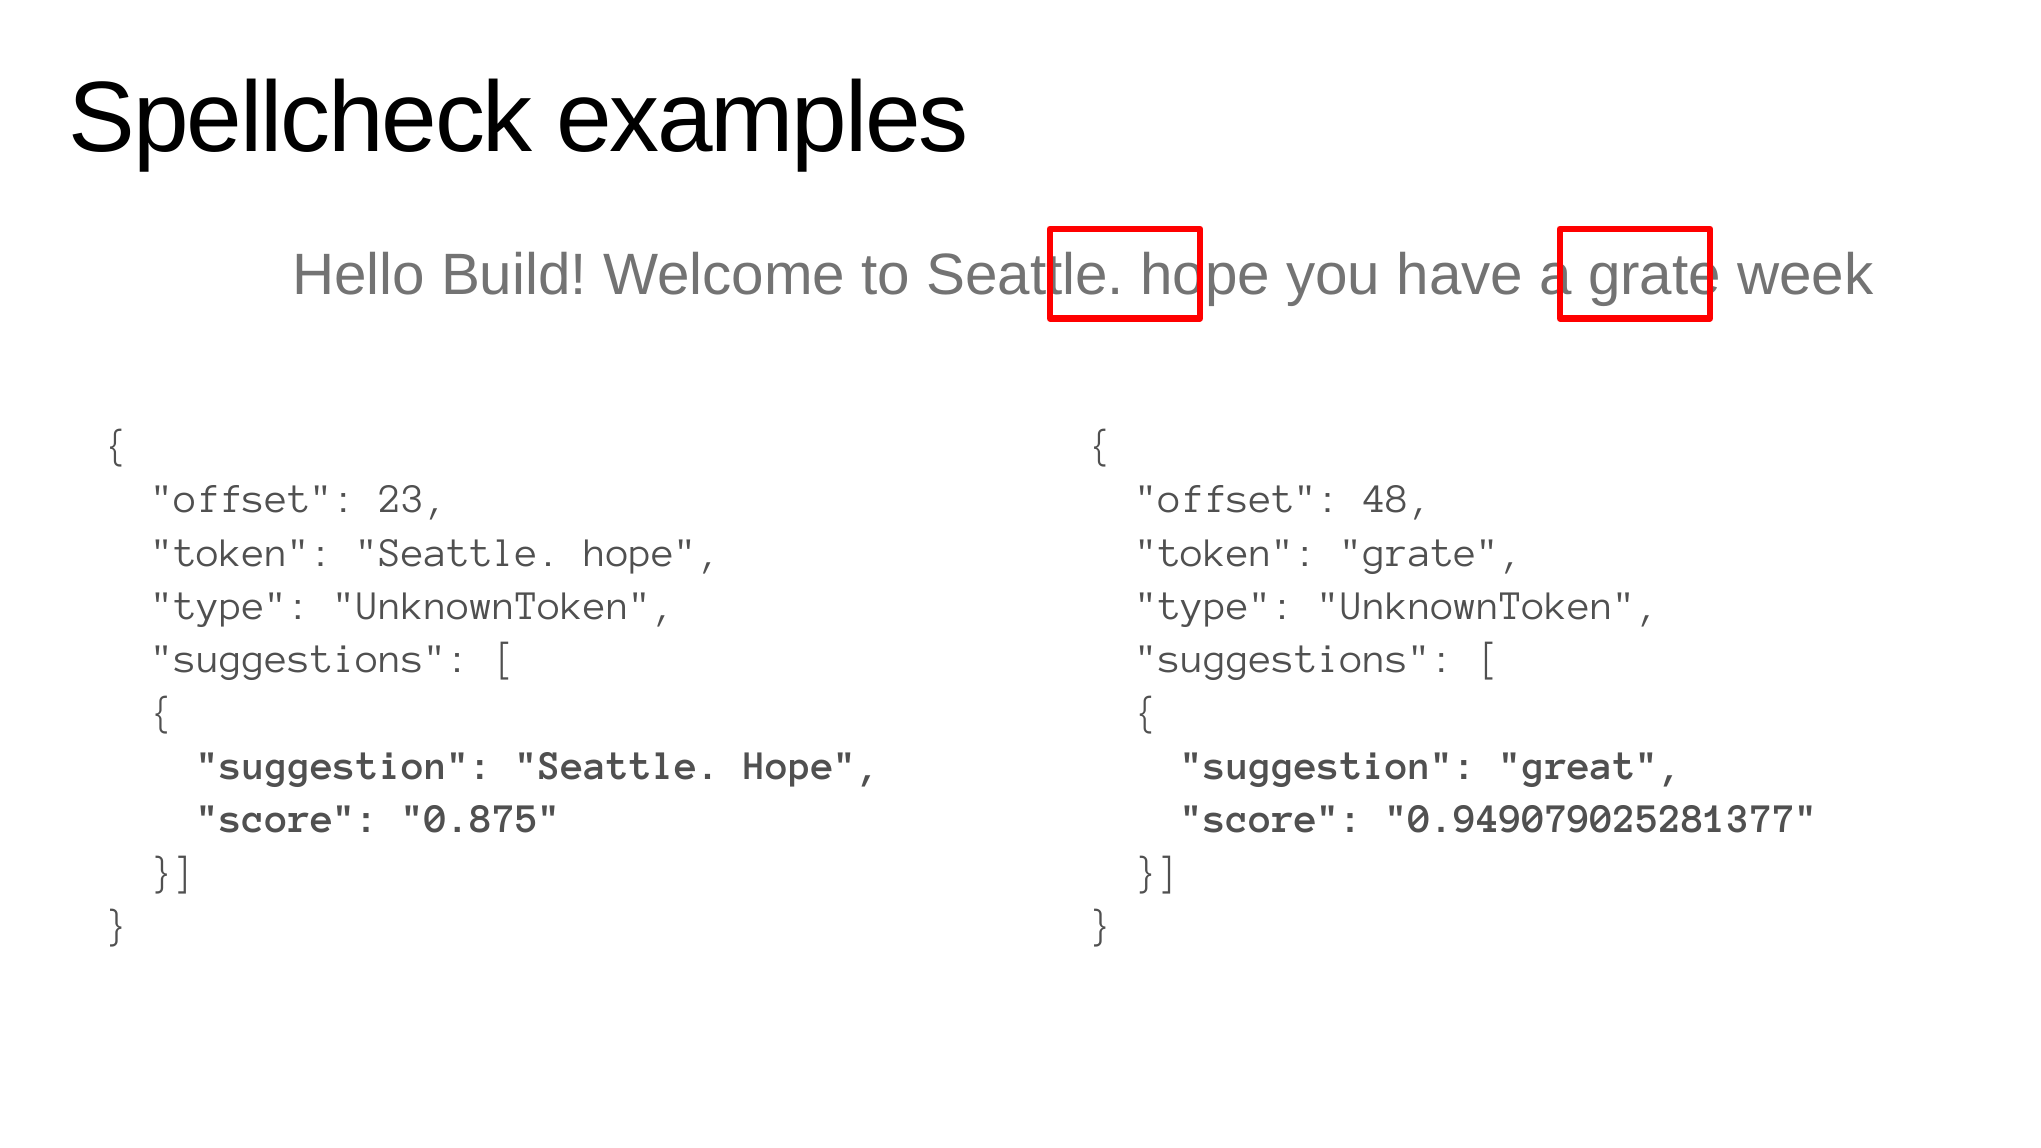

# Spellcheck examples
Hello Build! Welcome to Seattle. hope you have a grate week

{
  "offset": 23,
  "token": "Seattle. hope",
  "type": "UnknownToken",
  "suggestions": [
  {
    "suggestion": "Seattle. Hope",
    "score": "0.875"
  }]
}
{
  "offset": 48,
  "token": "grate",
  "type": "UnknownToken",
  "suggestions": [
  {
    "suggestion": "great",
    "score": "0.949079025281377"
  }]
}